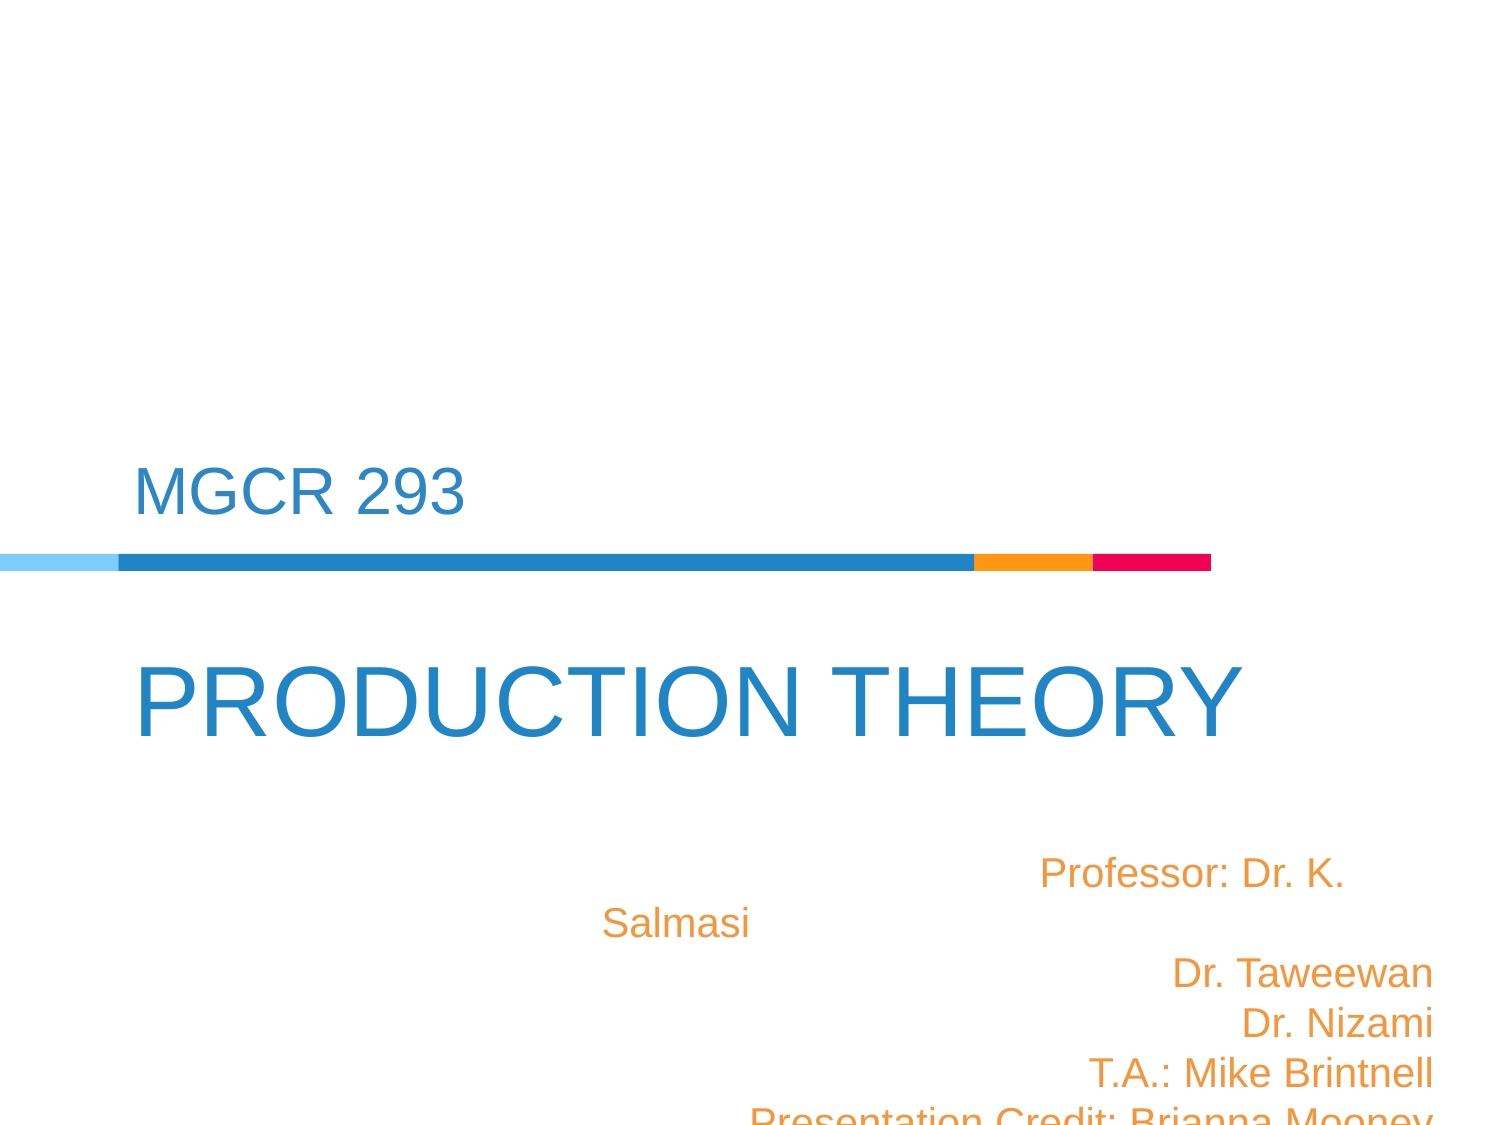

MGCR 293
# PRODUCTION THEORY
		            Professor: Dr. K. Salmasi
Dr. Taweewan
Dr. Nizami
T.A.: Mike Brintnell
Presentation Credit: Brianna Mooney